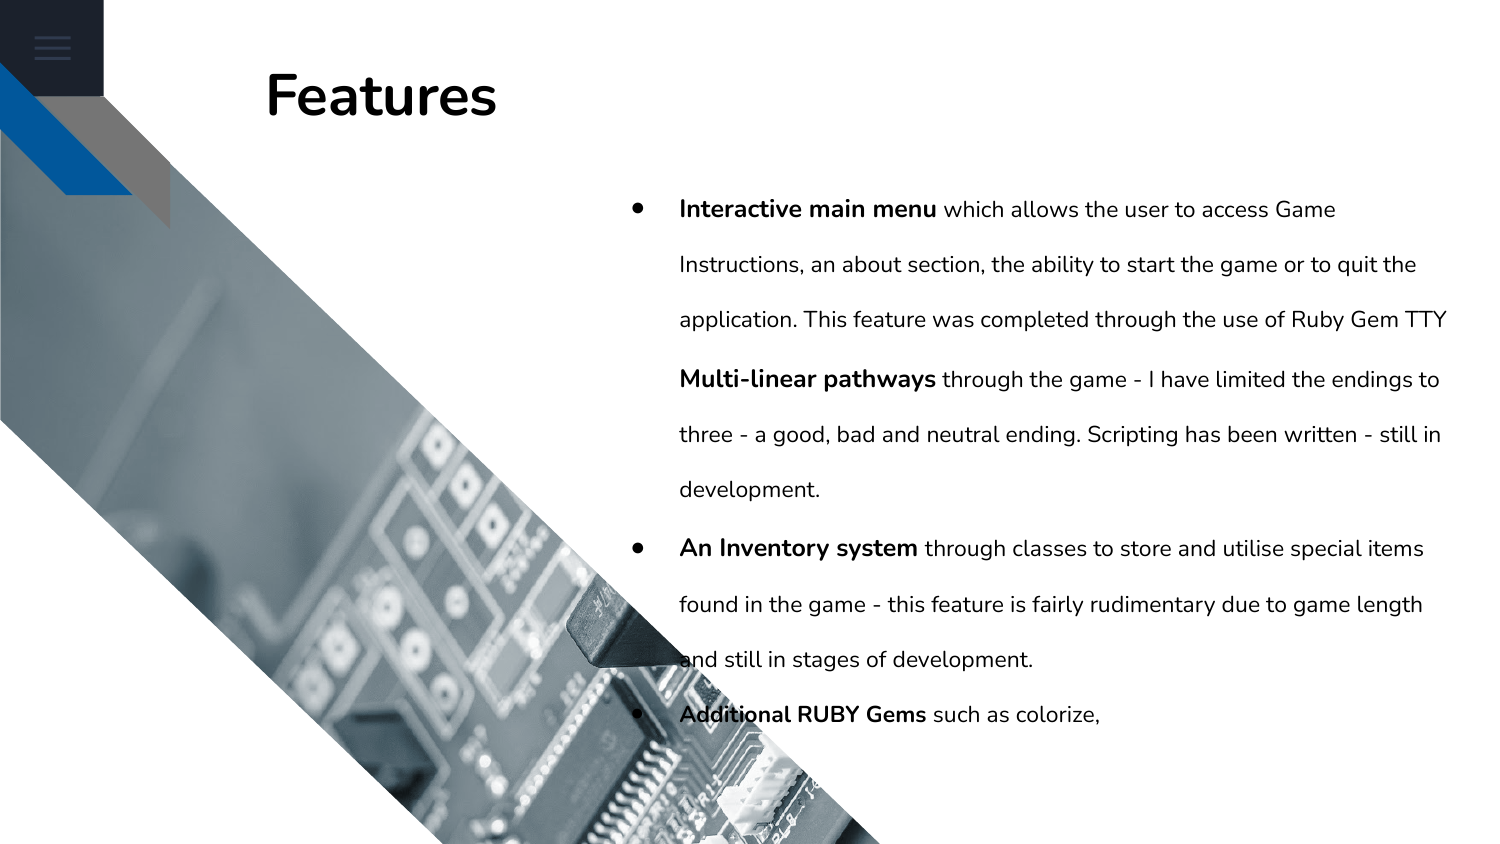

# Features
Interactive main menu which allows the user to access Game Instructions, an about section, the ability to start the game or to quit the application. This feature was completed through the use of Ruby Gem TTY Multi-linear pathways through the game - I have limited the endings to three - a good, bad and neutral ending. Scripting has been written - still in development.
An Inventory system through classes to store and utilise special items found in the game - this feature is fairly rudimentary due to game length and still in stages of development.
Additional RUBY Gems such as colorize,